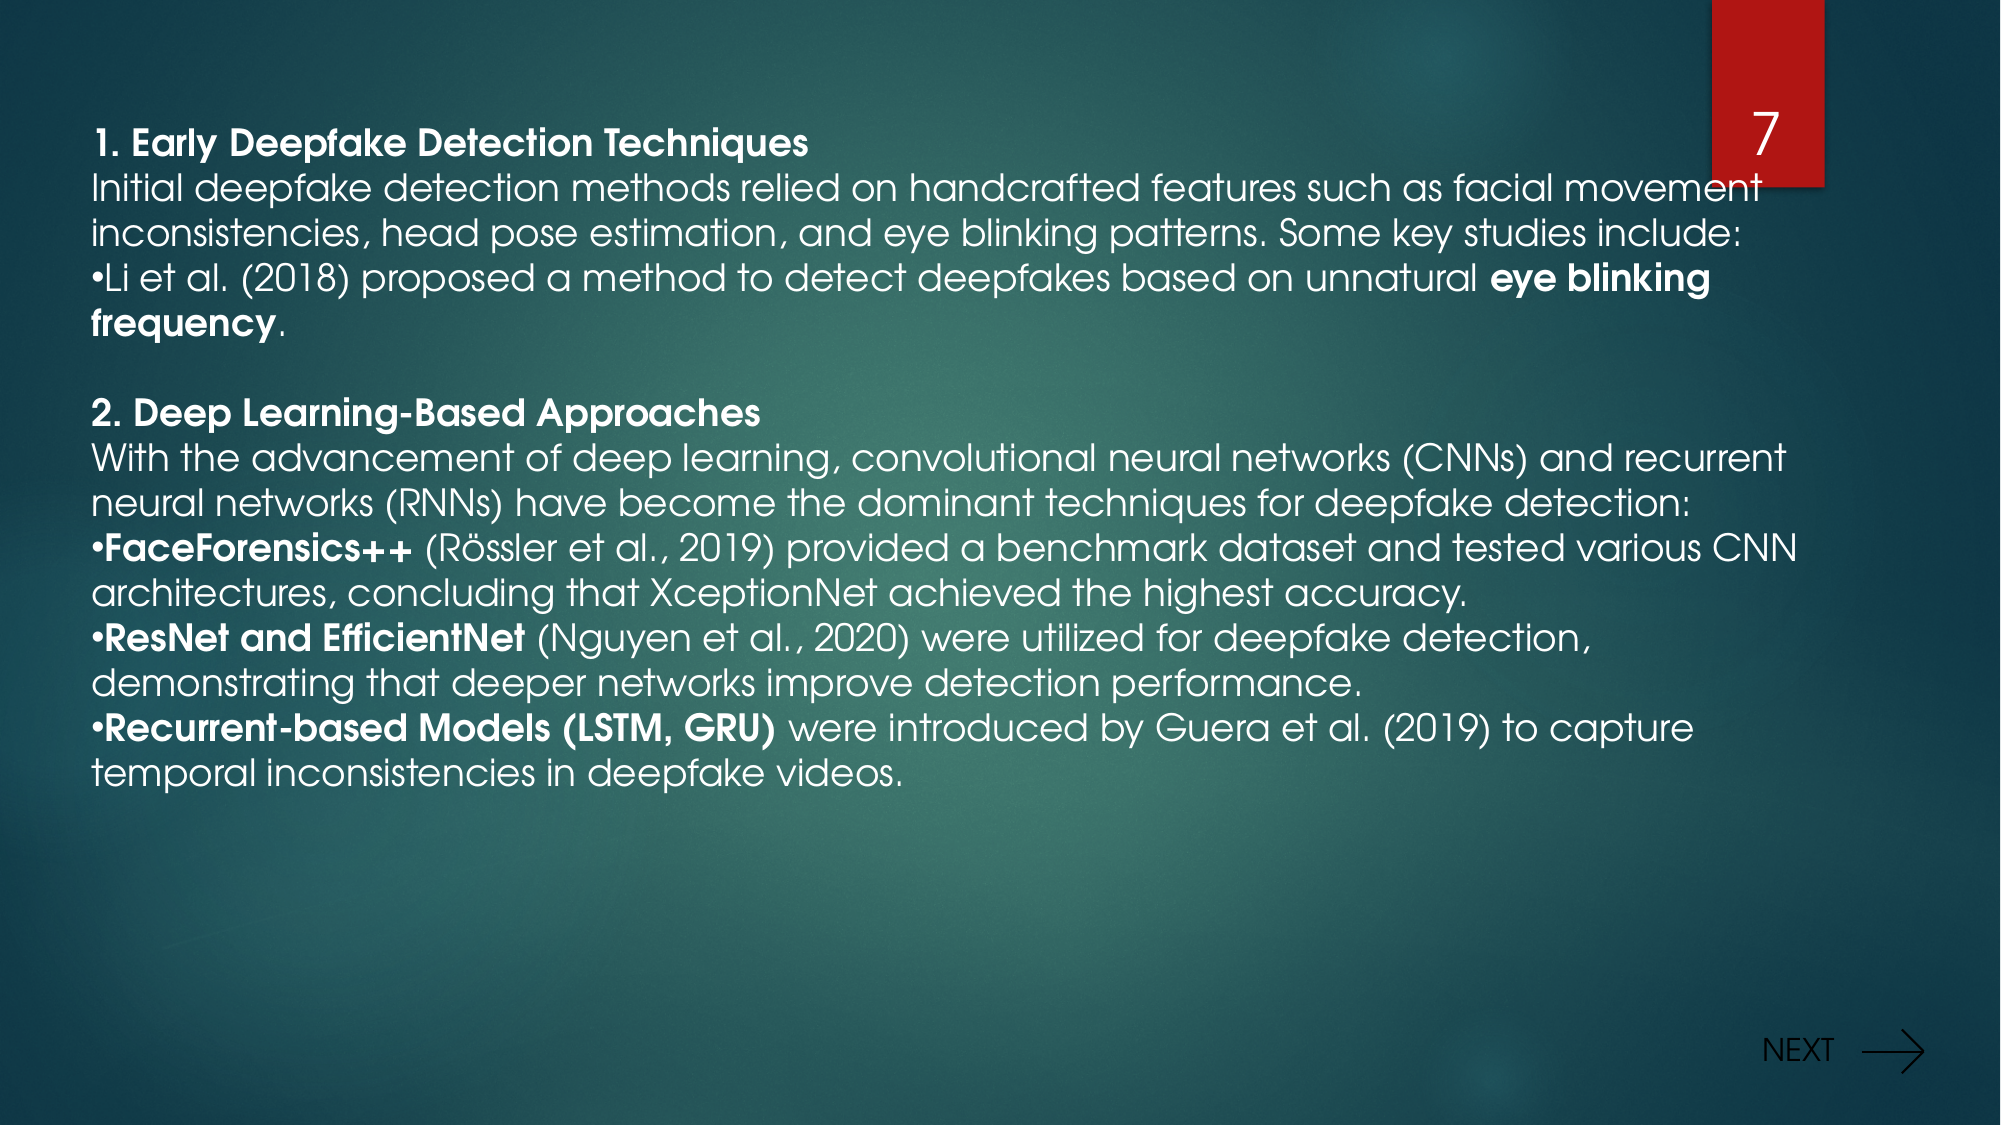

7
1. Early Deepfake Detection Techniques
Initial deepfake detection methods relied on handcrafted features such as facial movement inconsistencies, head pose estimation, and eye blinking patterns. Some key studies include:
Li et al. (2018) proposed a method to detect deepfakes based on unnatural eye blinking frequency.

2. Deep Learning-Based Approaches
With the advancement of deep learning, convolutional neural networks (CNNs) and recurrent neural networks (RNNs) have become the dominant techniques for deepfake detection:
FaceForensics++ (Rössler et al., 2019) provided a benchmark dataset and tested various CNN architectures, concluding that XceptionNet achieved the highest accuracy.
ResNet and EfficientNet (Nguyen et al., 2020) were utilized for deepfake detection, demonstrating that deeper networks improve detection performance.
Recurrent-based Models (LSTM, GRU) were introduced by Guera et al. (2019) to capture temporal inconsistencies in deepfake videos.